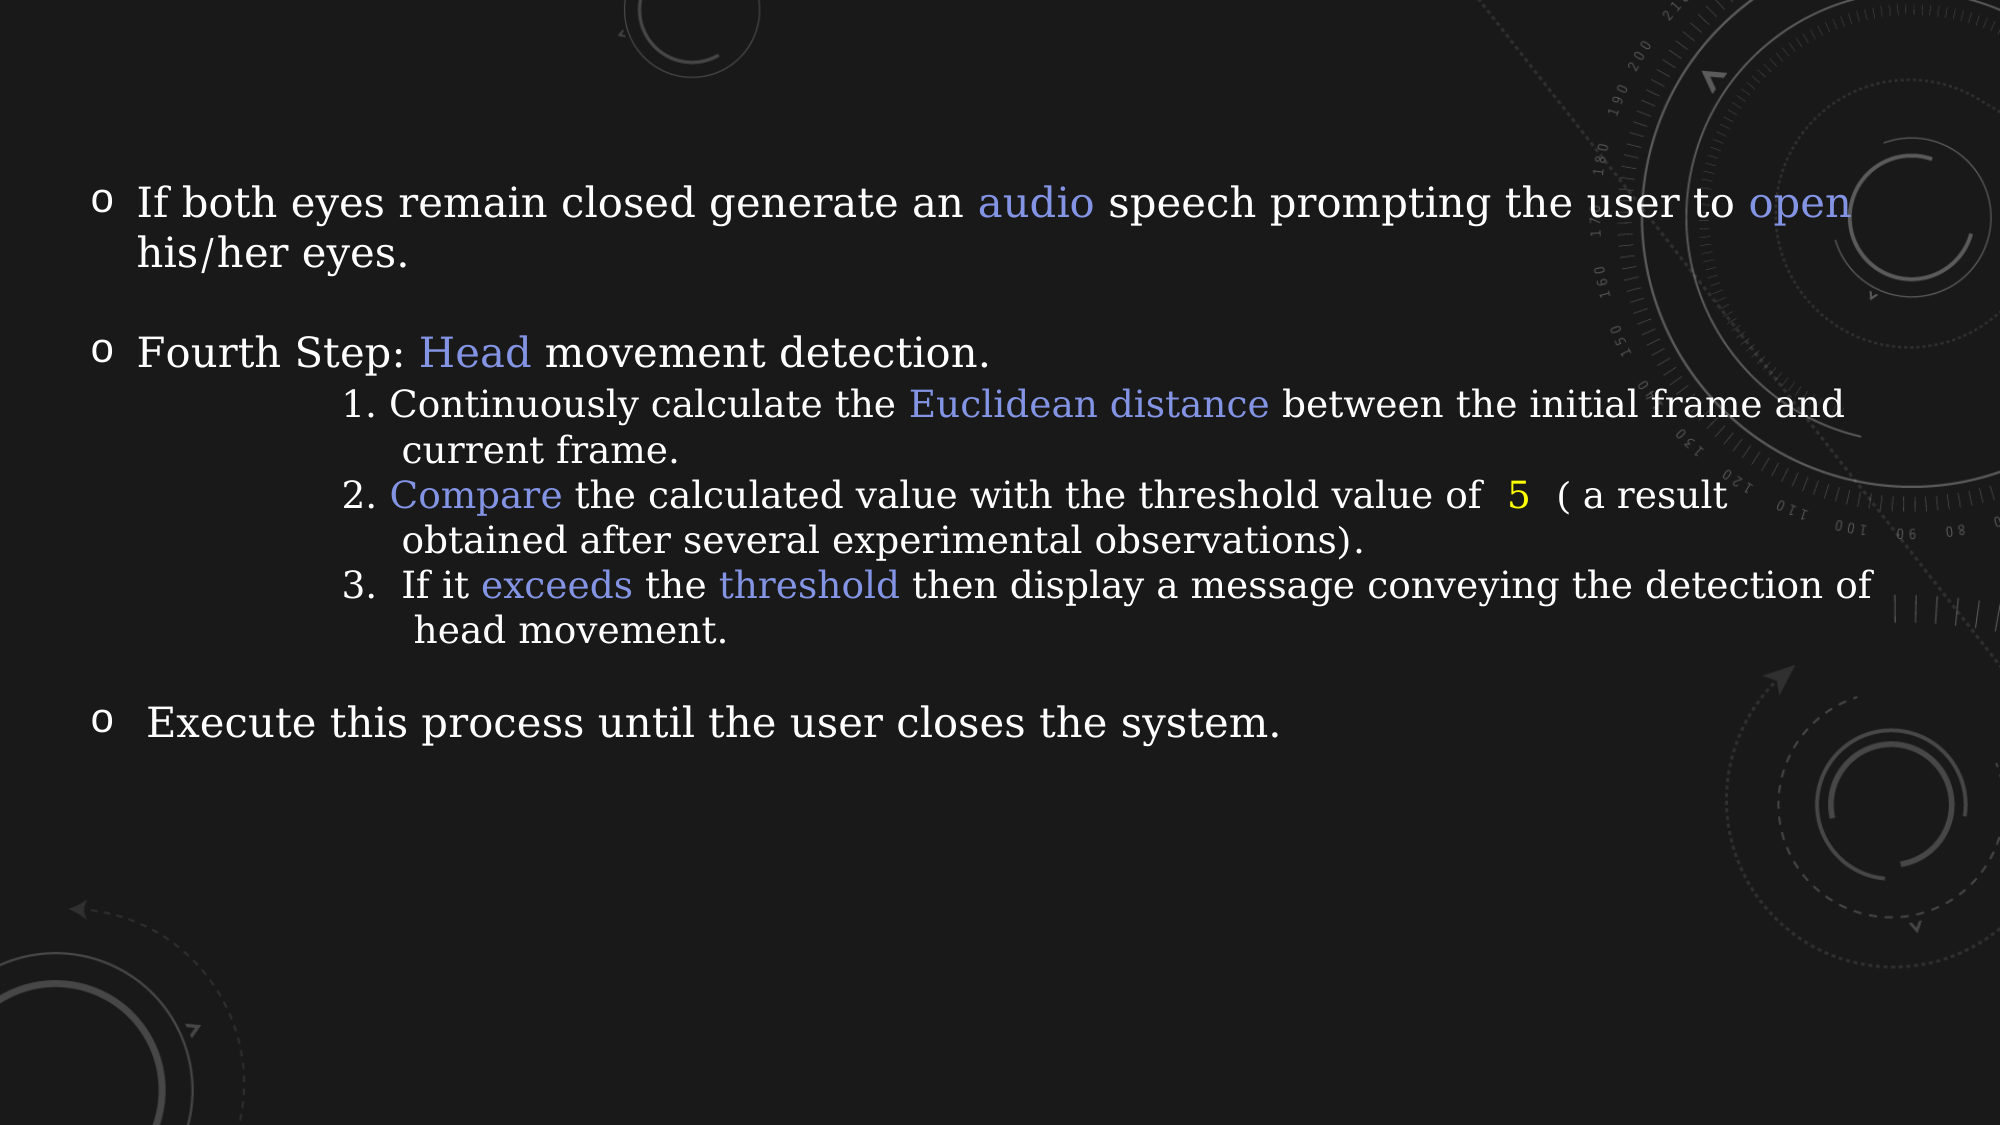

If both eyes remain closed generate an audio speech prompting the user to open his/her eyes.

Fourth Step: Head movement detection.
                   1. Continuously calculate the Euclidean distance between the initial frame and
                          current frame.
                     2. Compare the calculated value with the threshold value of  5  ( a result
                          obtained after several experimental observations).
                     3.  If it exceeds the threshold then display a message conveying the detection of
                           head movement.

Execute this process until the user closes the system.